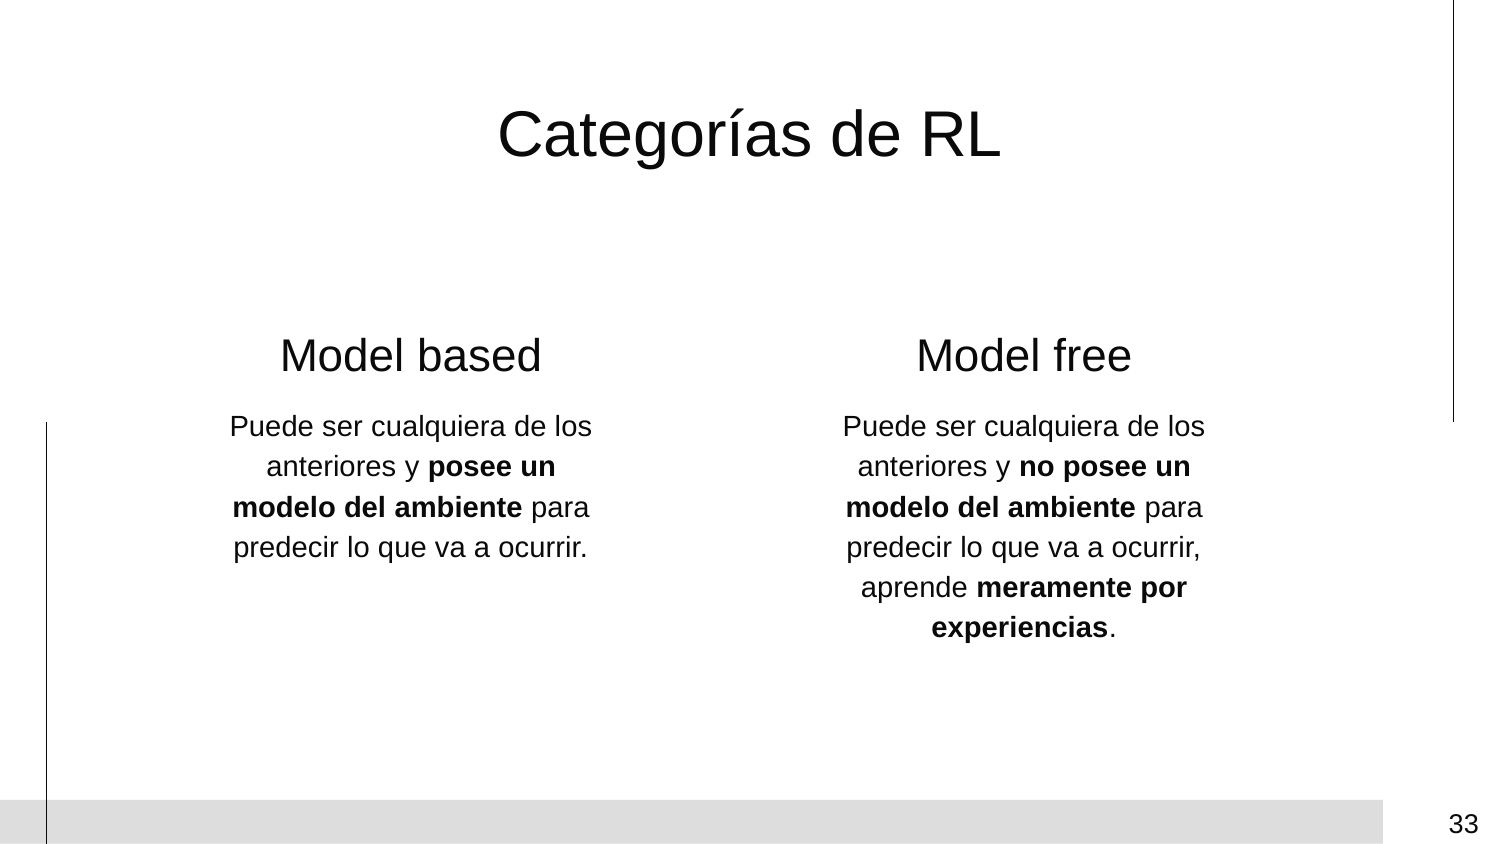

# Categorías de RL
Model based
Model free
Puede ser cualquiera de los anteriores y posee un modelo del ambiente para predecir lo que va a ocurrir.
Puede ser cualquiera de los anteriores y no posee un modelo del ambiente para predecir lo que va a ocurrir, aprende meramente por experiencias.

33